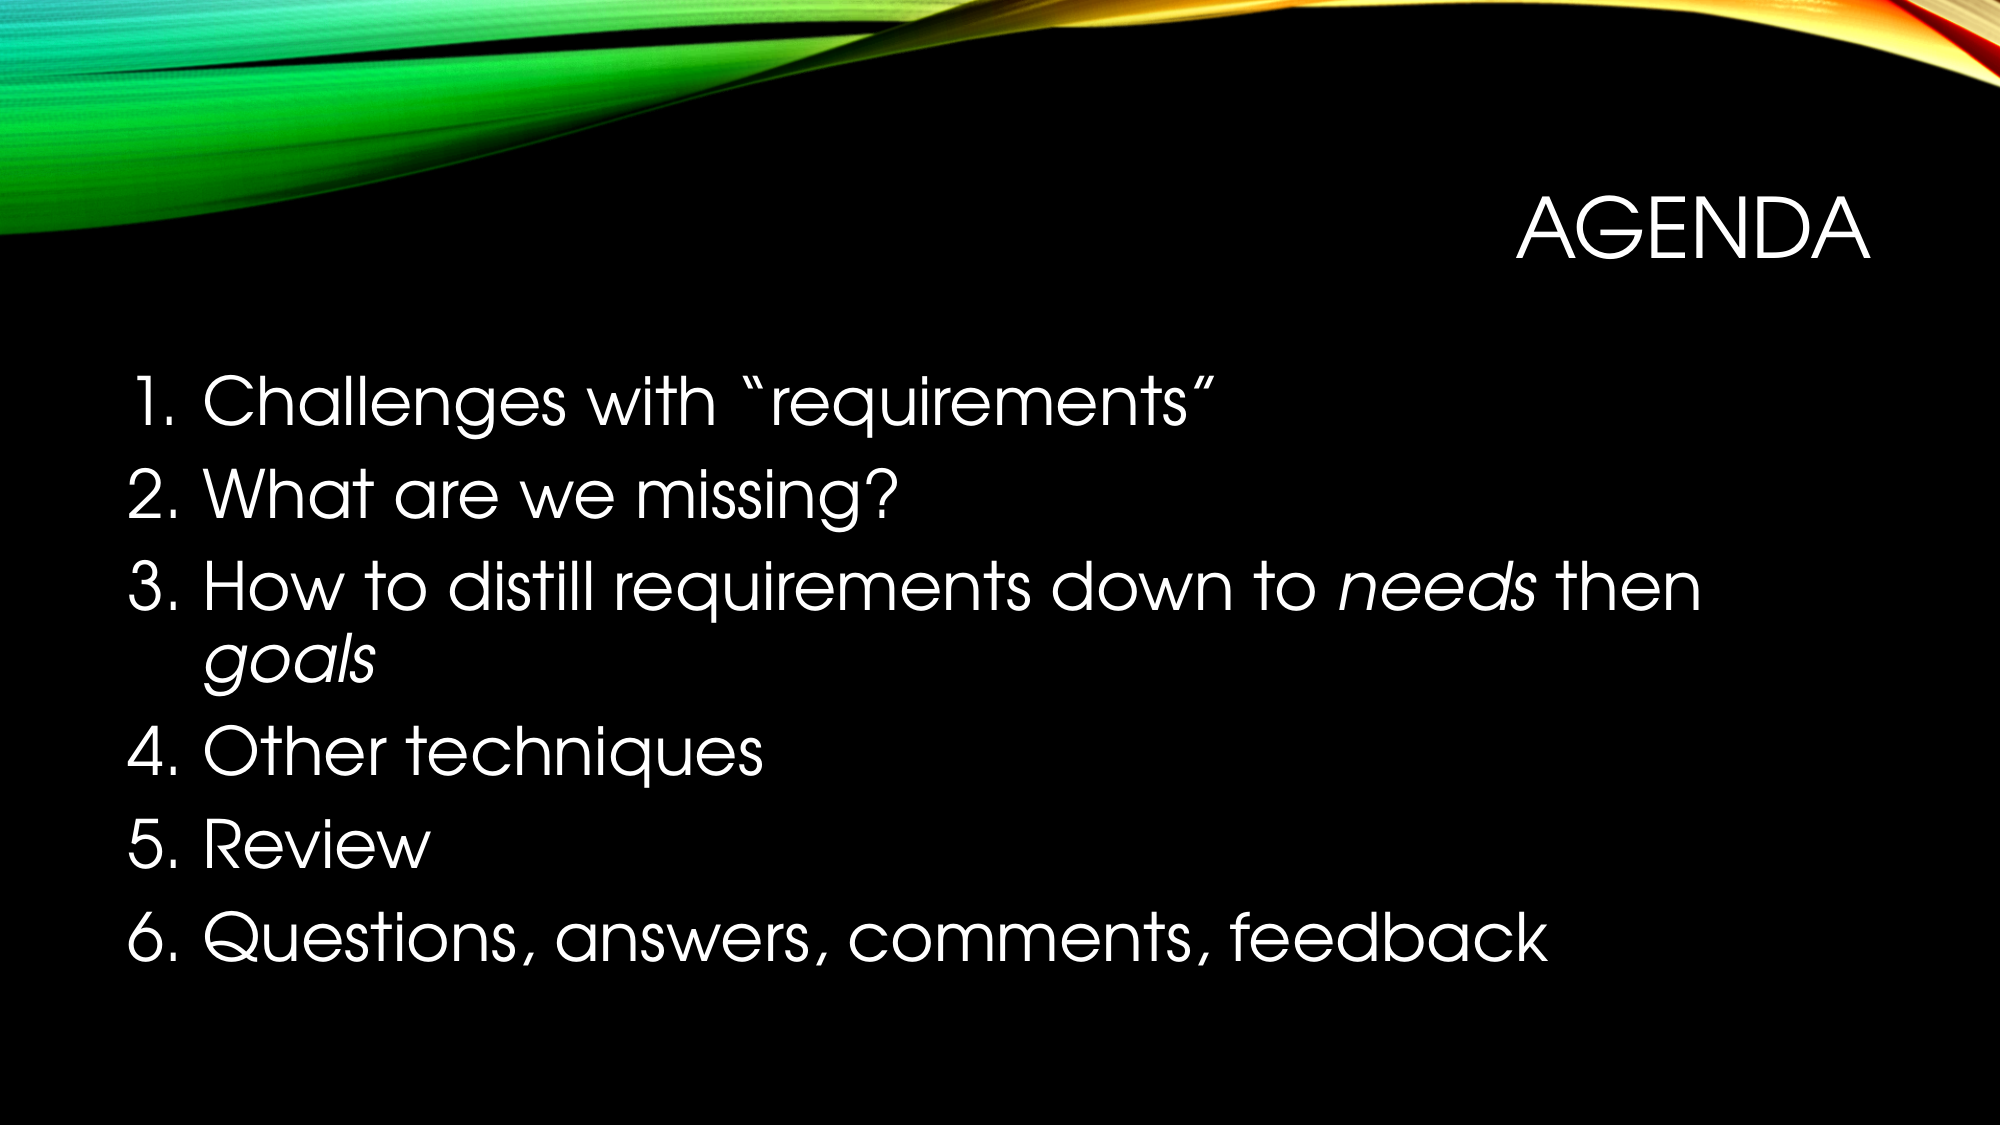

# Agenda
Challenges with “requirements”
What are we missing?
How to distill requirements down to needs then goals
Other techniques
Review
Questions, answers, comments, feedback